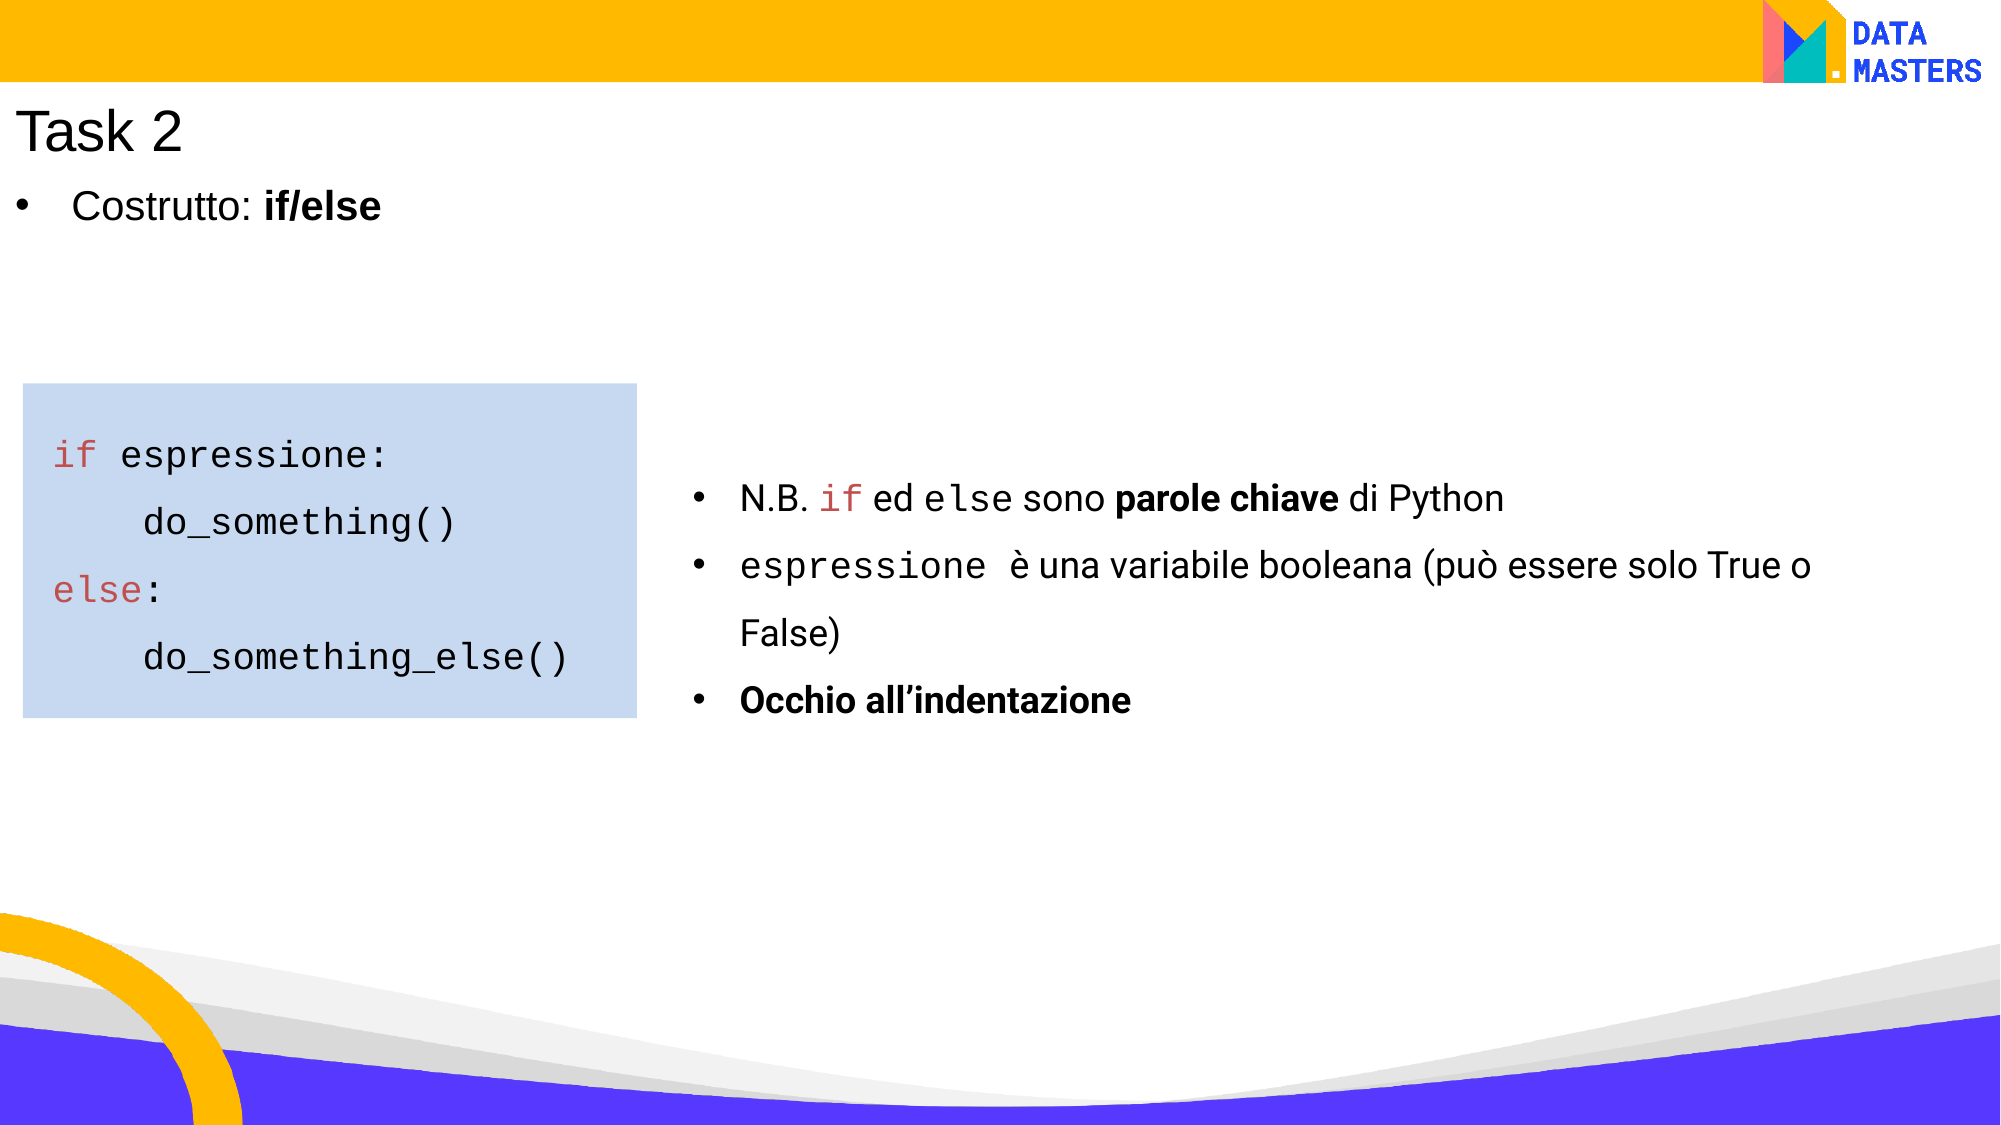

Task 2
Costrutto: if/else
if espressione:
    do_something()
else:
    do_something_else()
N.B. if ed else sono parole chiave di Python
espressione è una variabile booleana (può essere solo True o False)
Occhio all’indentazione